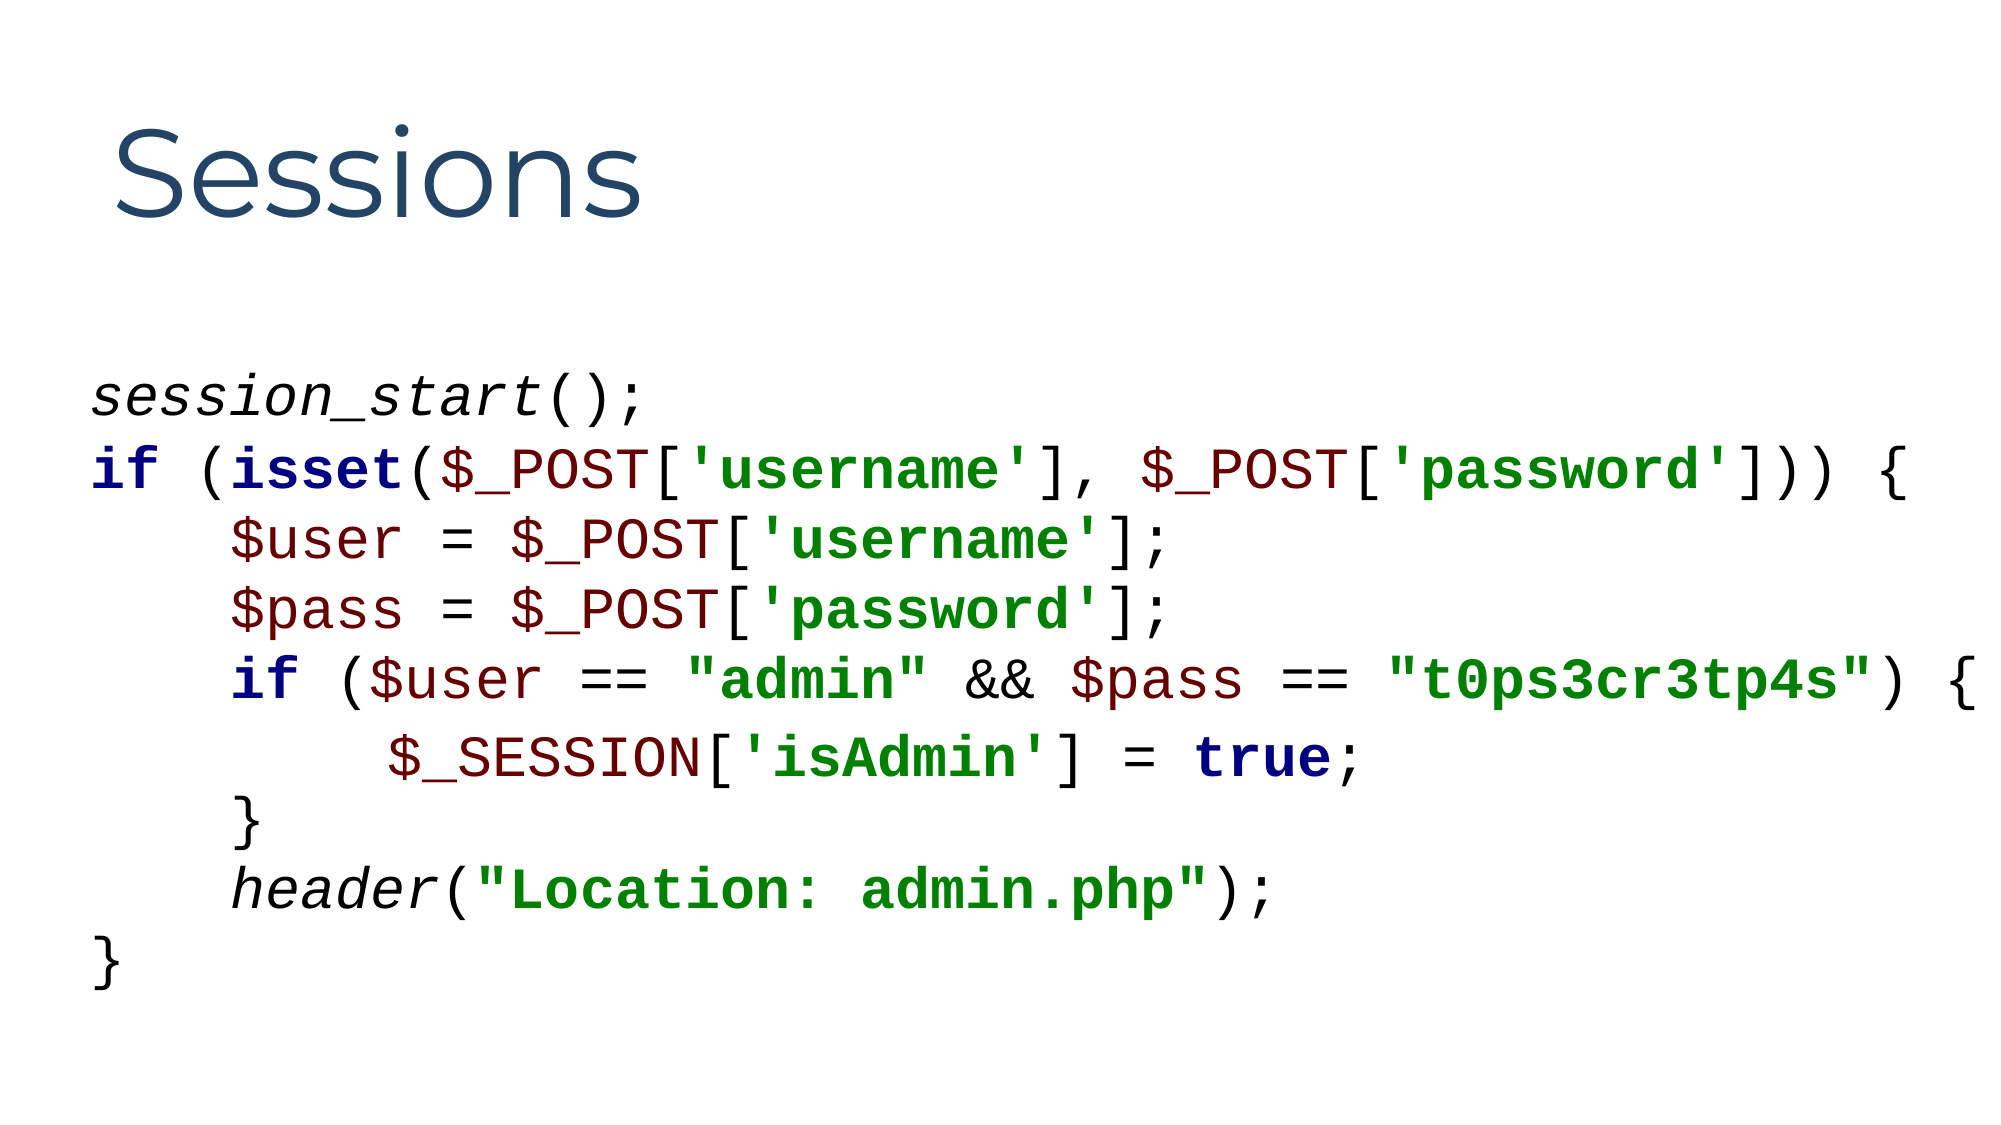

# Sessions
session_start();
if (isset($_POST['username'], $_POST['password'])) {
    $user = $_POST['username'];
    $pass = $_POST['password'];
    if ($user == "admin" && $pass == "t0ps3cr3tp4s") {
    }
    header("Location: admin.php");
}
$_SESSION['isAdmin'] = true;